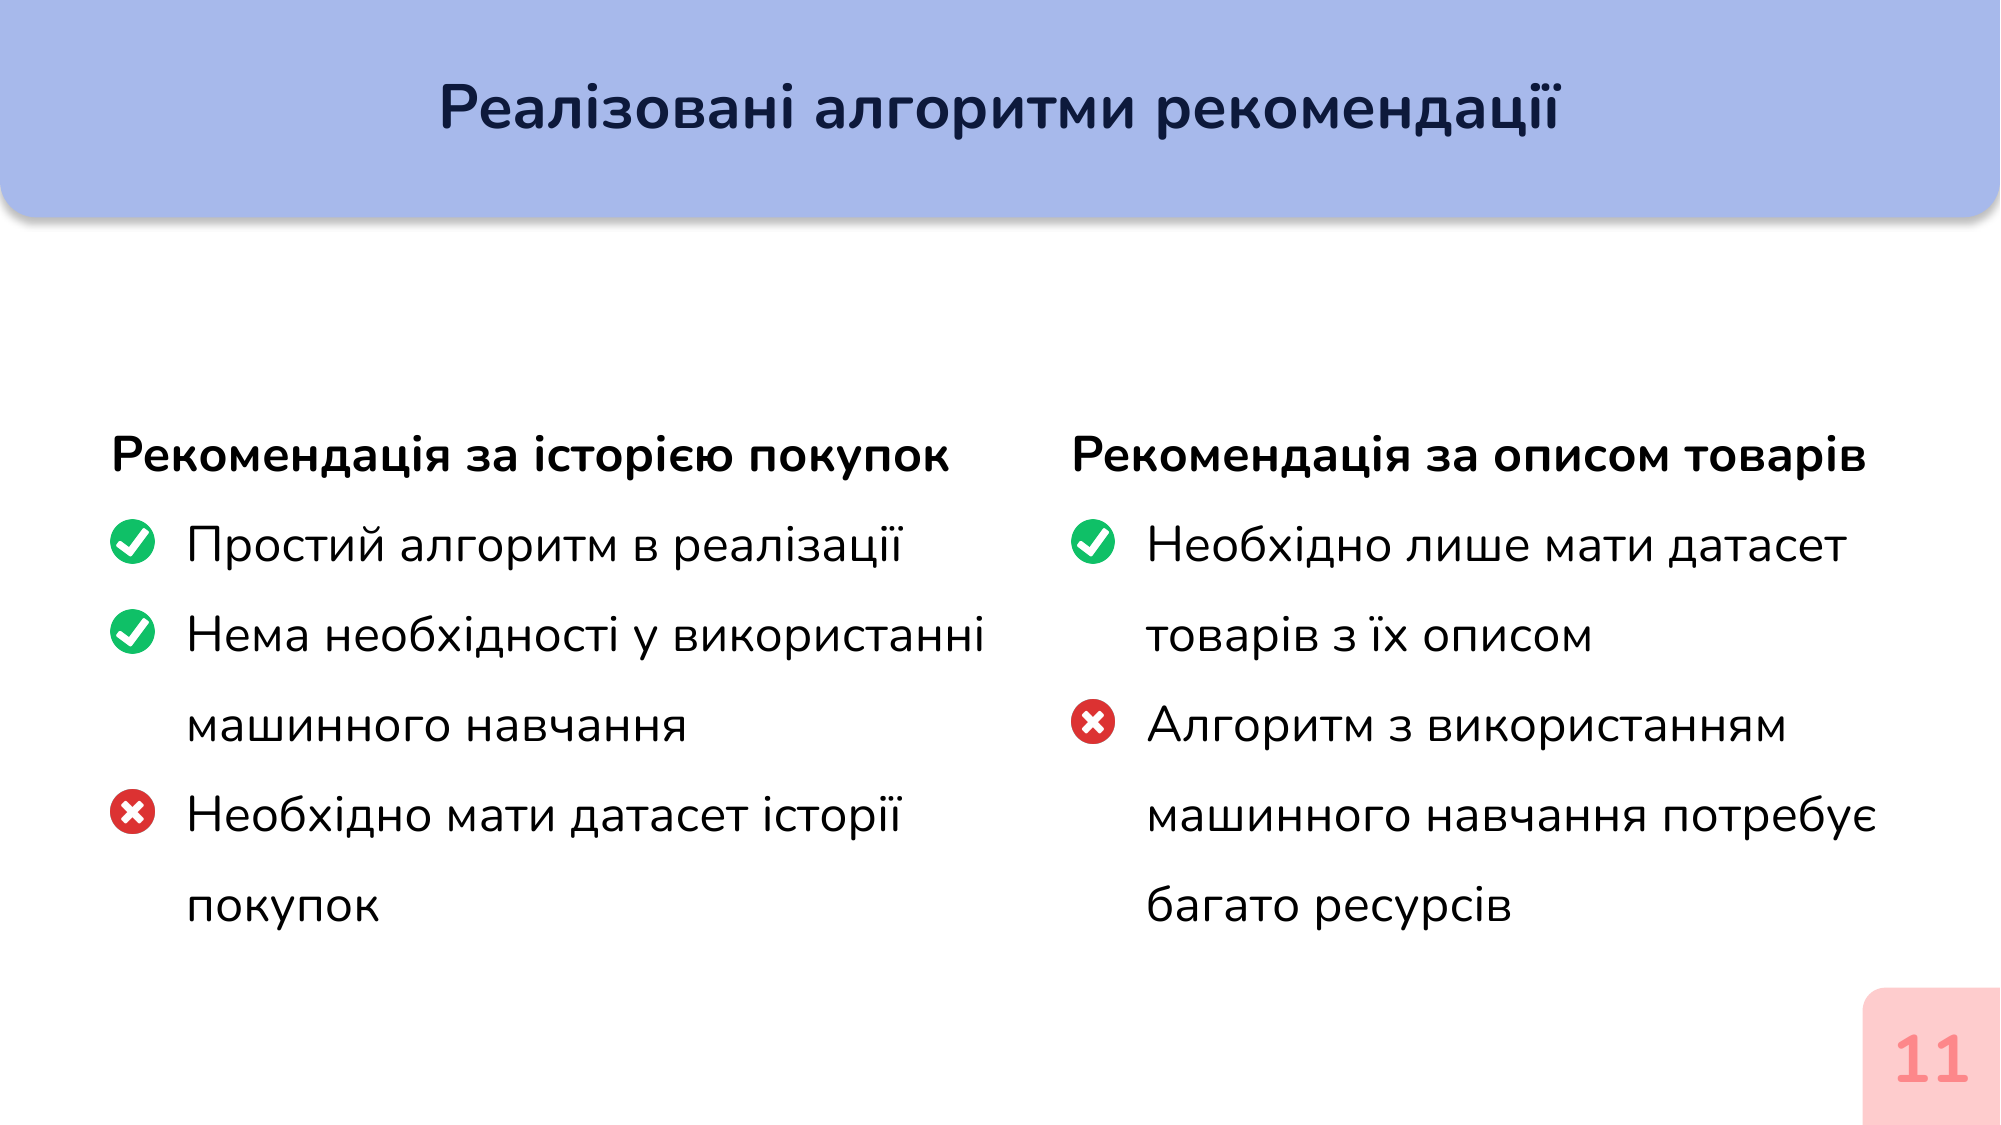

# Реалізовані алгоритми рекомендації
Рекомендація за історією покупок
Простий алгоритм в реалізації
Нема необхідності у використанні машинного навчання
Необхідно мати датасет історії покупок
Рекомендація за описом товарів
Необхідно лише мати датасет товарів з їх описом
Алгоритм з використанням машинного навчання потребує багато ресурсів

11